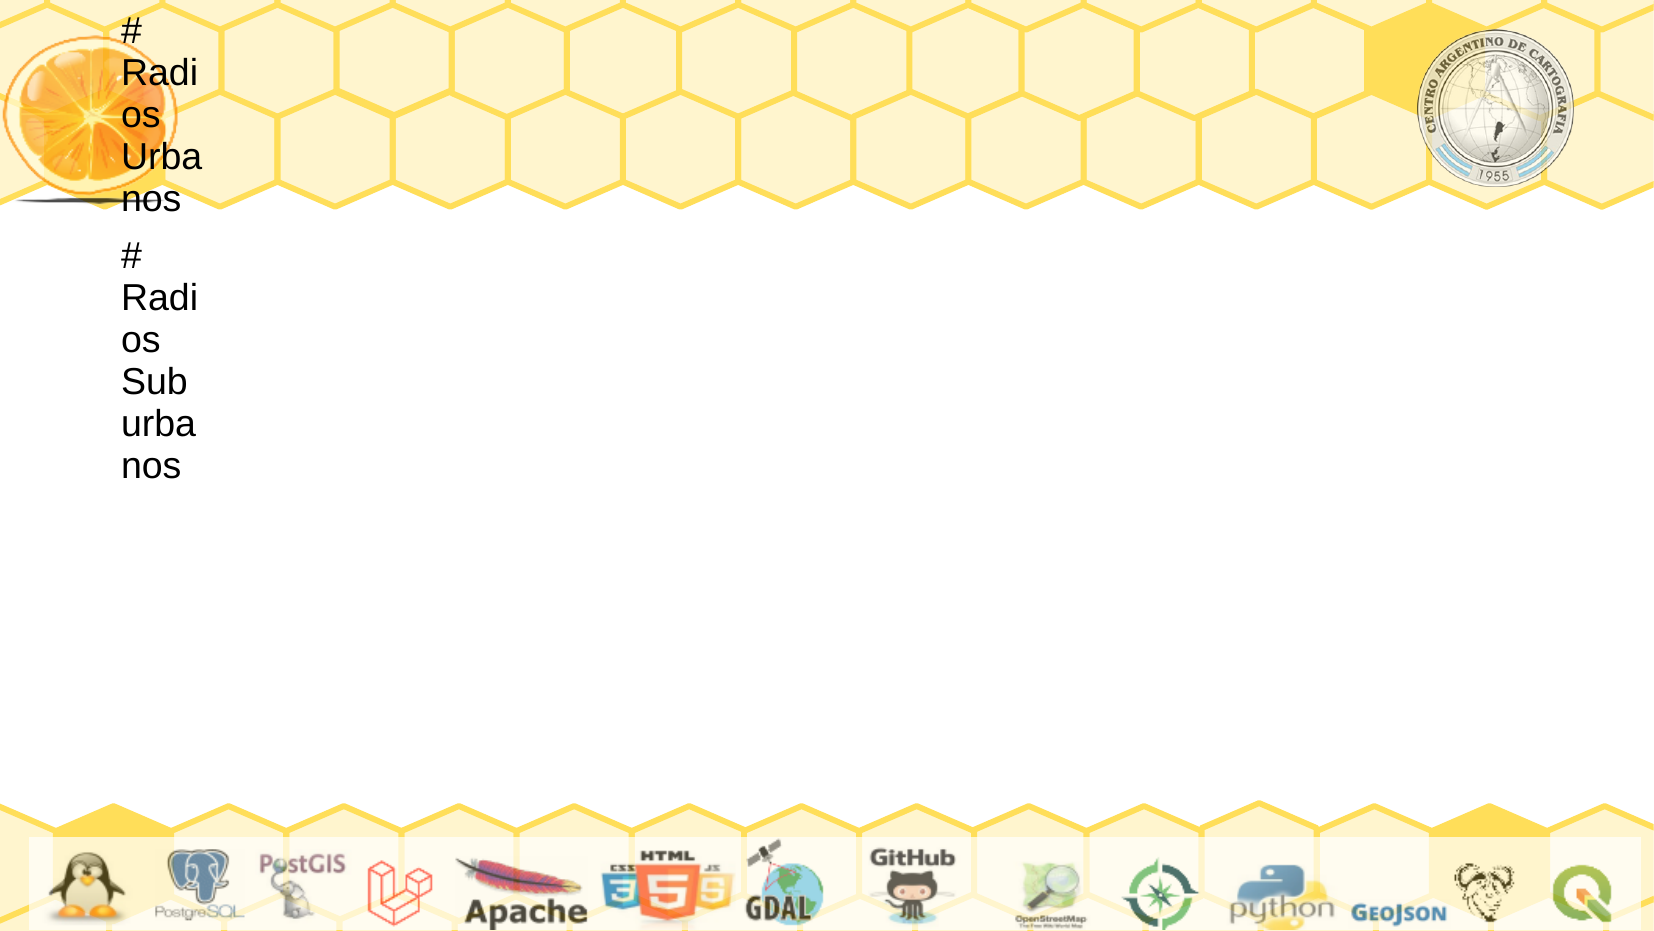

| # Radios Urbanos |
| --- |
| # Radios Suburbanos |
|  |